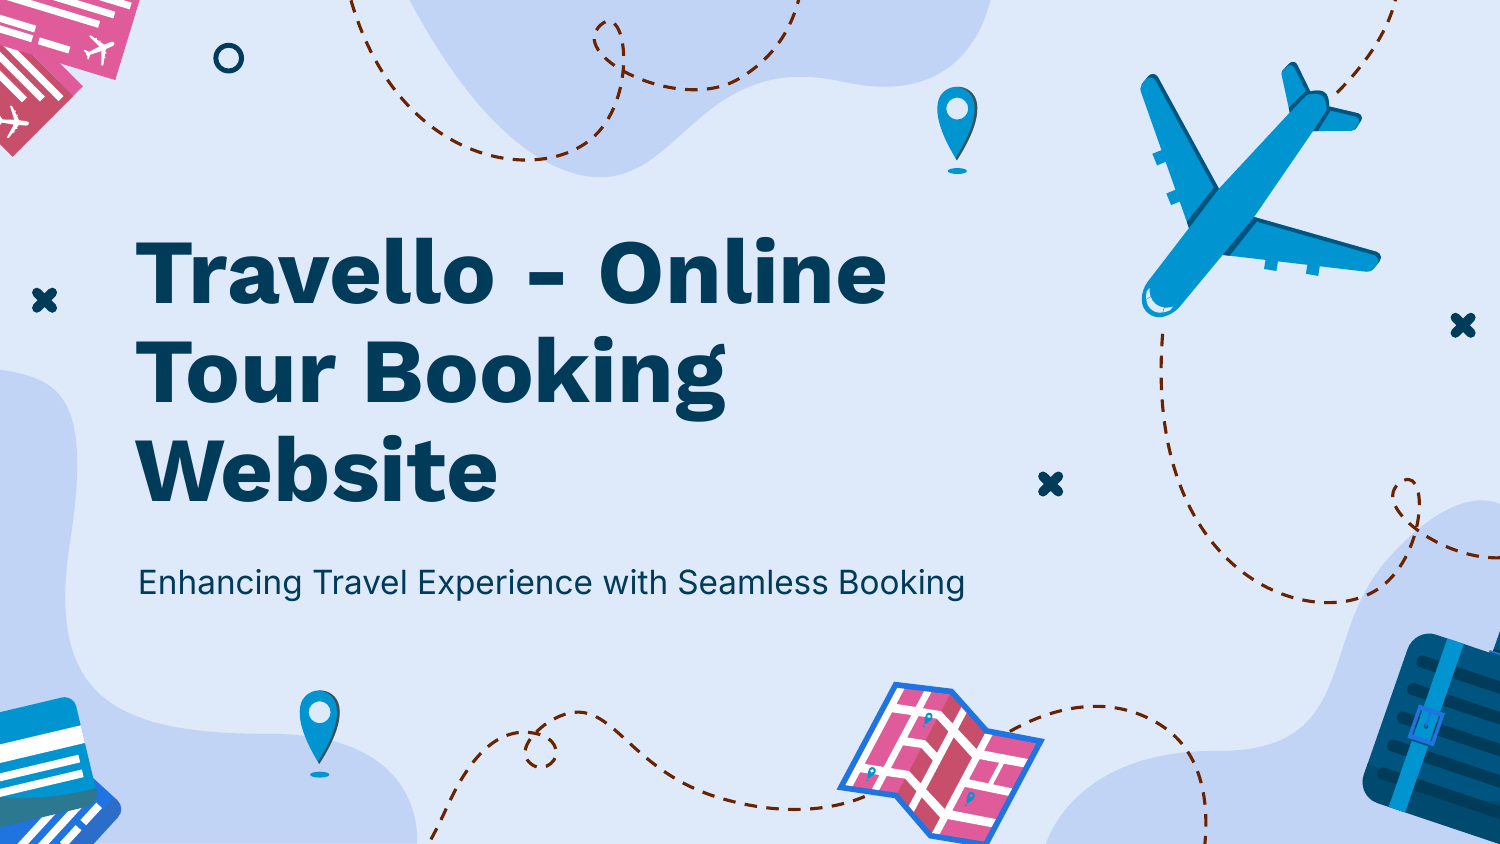

# Travello - Online Tour Booking Website

Enhancing Travel Experience with Seamless Booking